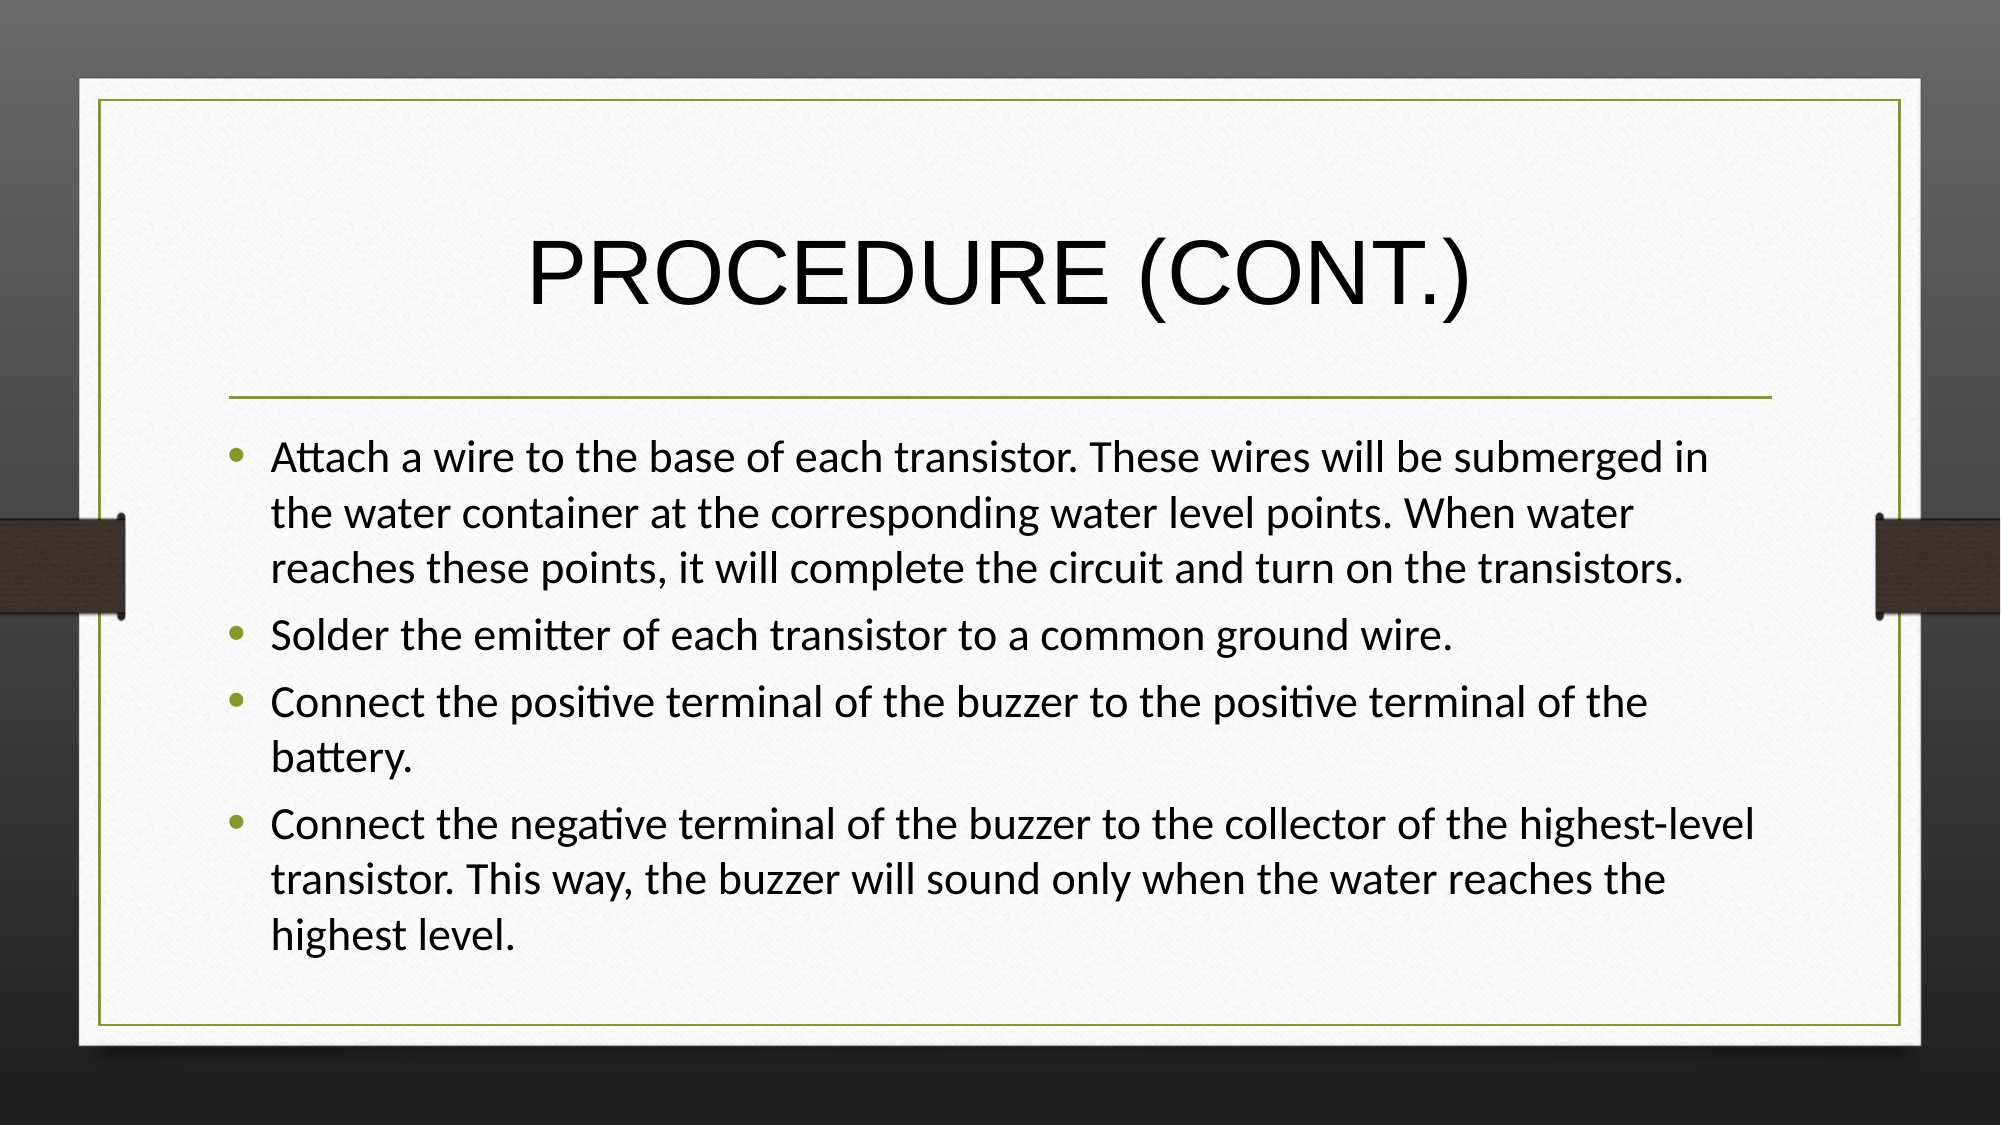

# PROCEDURE (CONT.)
Attach a wire to the base of each transistor. These wires will be submerged in the water container at the corresponding water level points. When water reaches these points, it will complete the circuit and turn on the transistors.
Solder the emitter of each transistor to a common ground wire.
Connect the positive terminal of the buzzer to the positive terminal of the battery.
Connect the negative terminal of the buzzer to the collector of the highest-level transistor. This way, the buzzer will sound only when the water reaches the highest level.